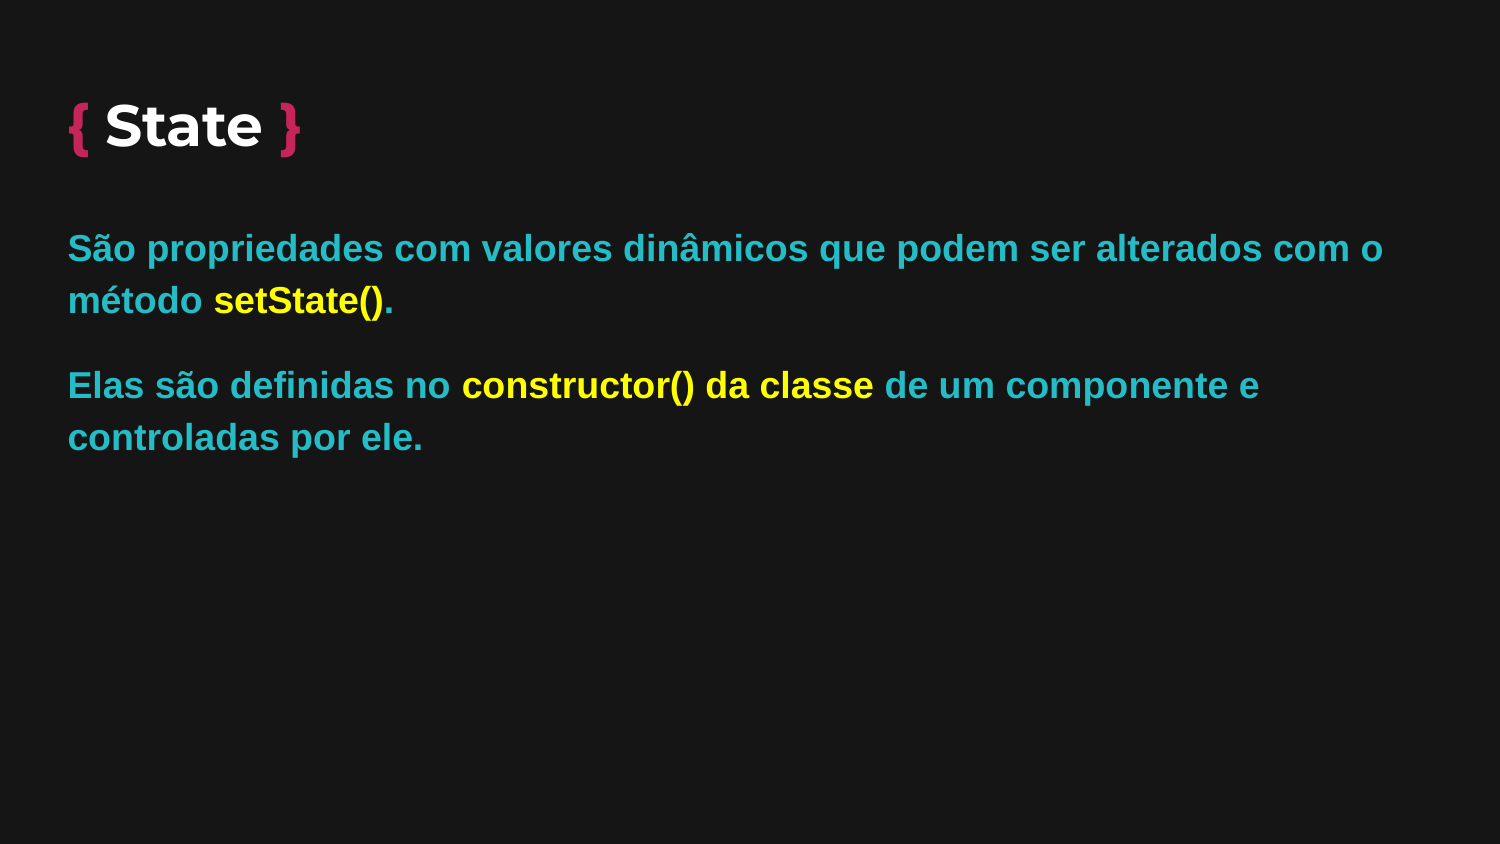

# { State }
São propriedades com valores dinâmicos que podem ser alterados com o método setState().
Elas são definidas no constructor() da classe de um componente e controladas por ele.